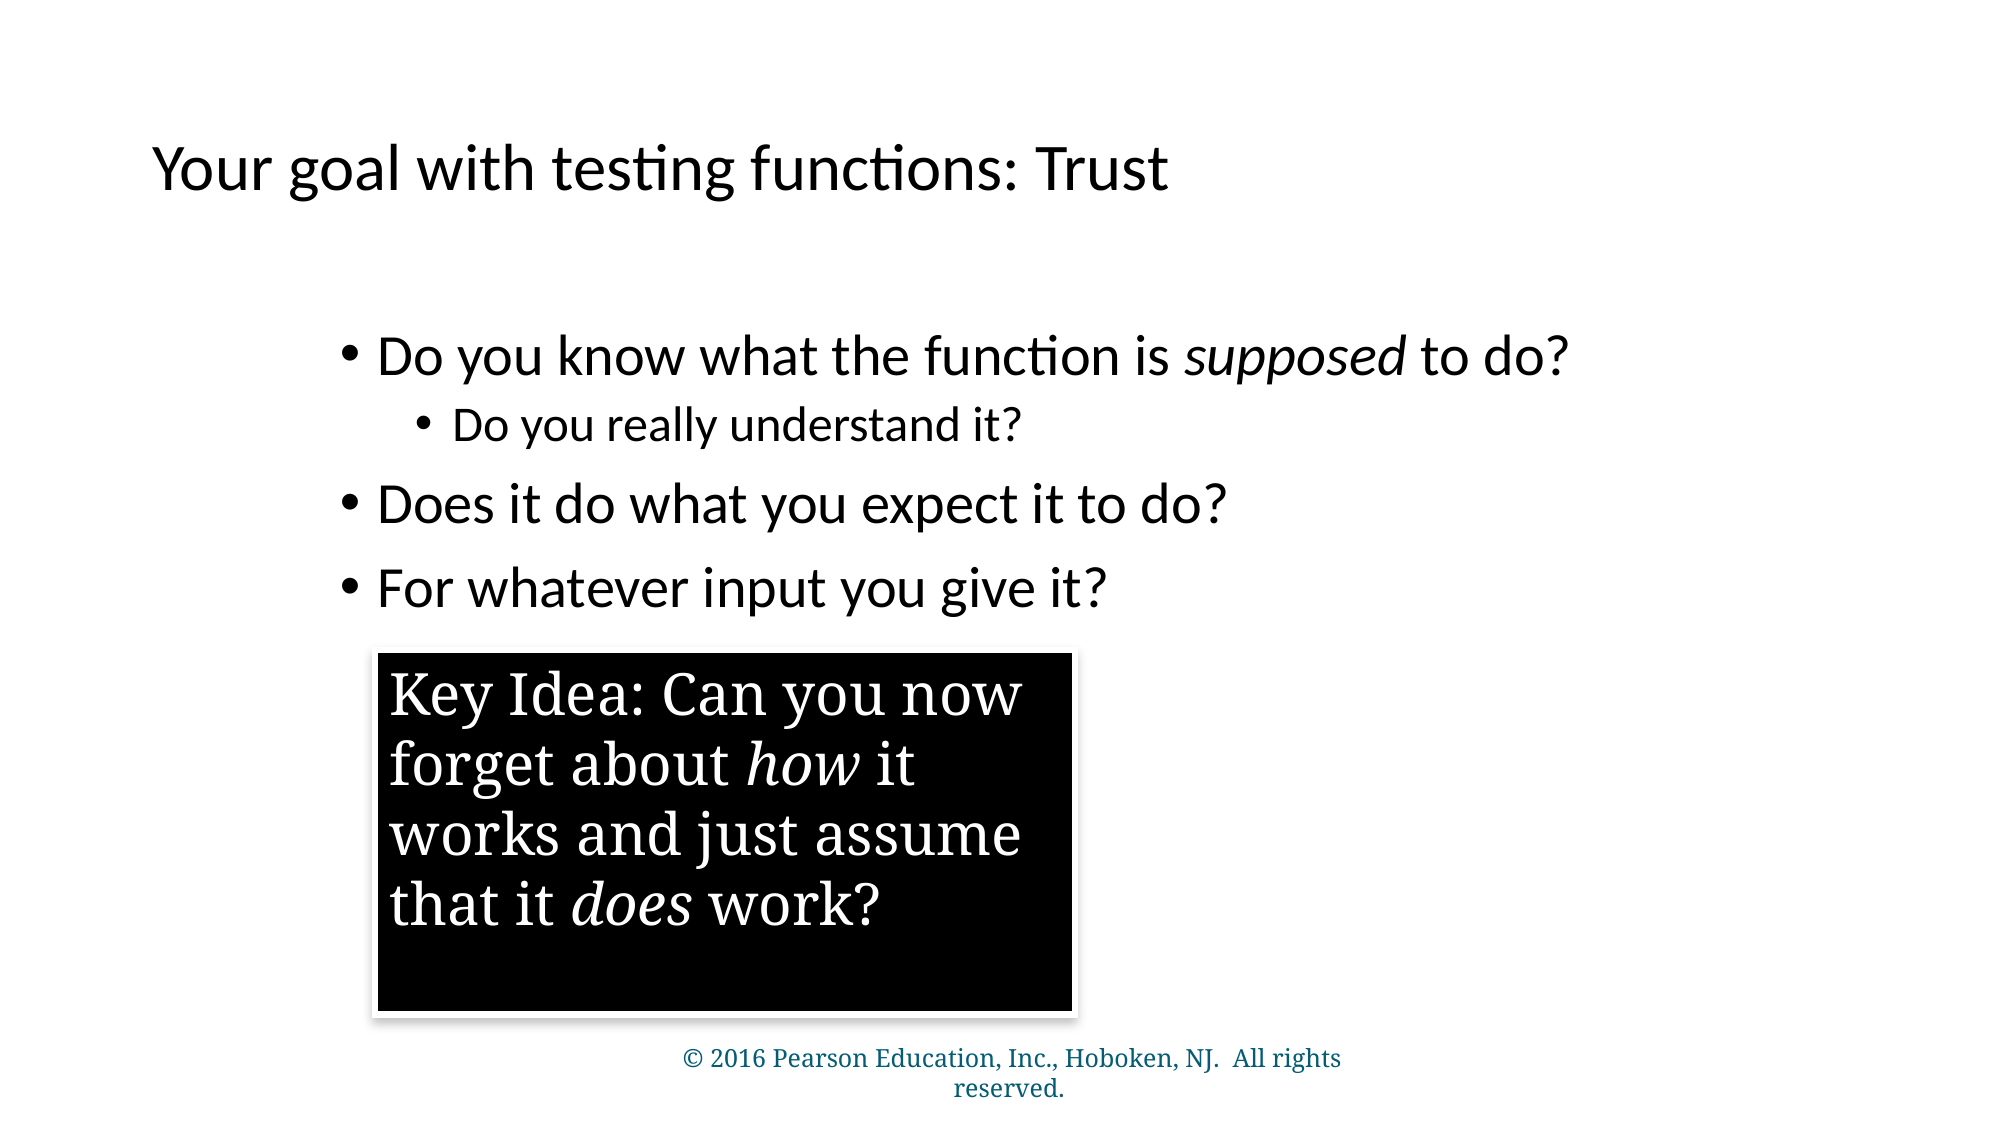

# Your goal with testing functions: Trust
Do you know what the function is supposed to do?
Do you really understand it?
Does it do what you expect it to do?
For whatever input you give it?
Key Idea: Can you now forget about how it works and just assume that it does work?

© 2016 Pearson Education, Inc., Hoboken, NJ.  All rights reserved.